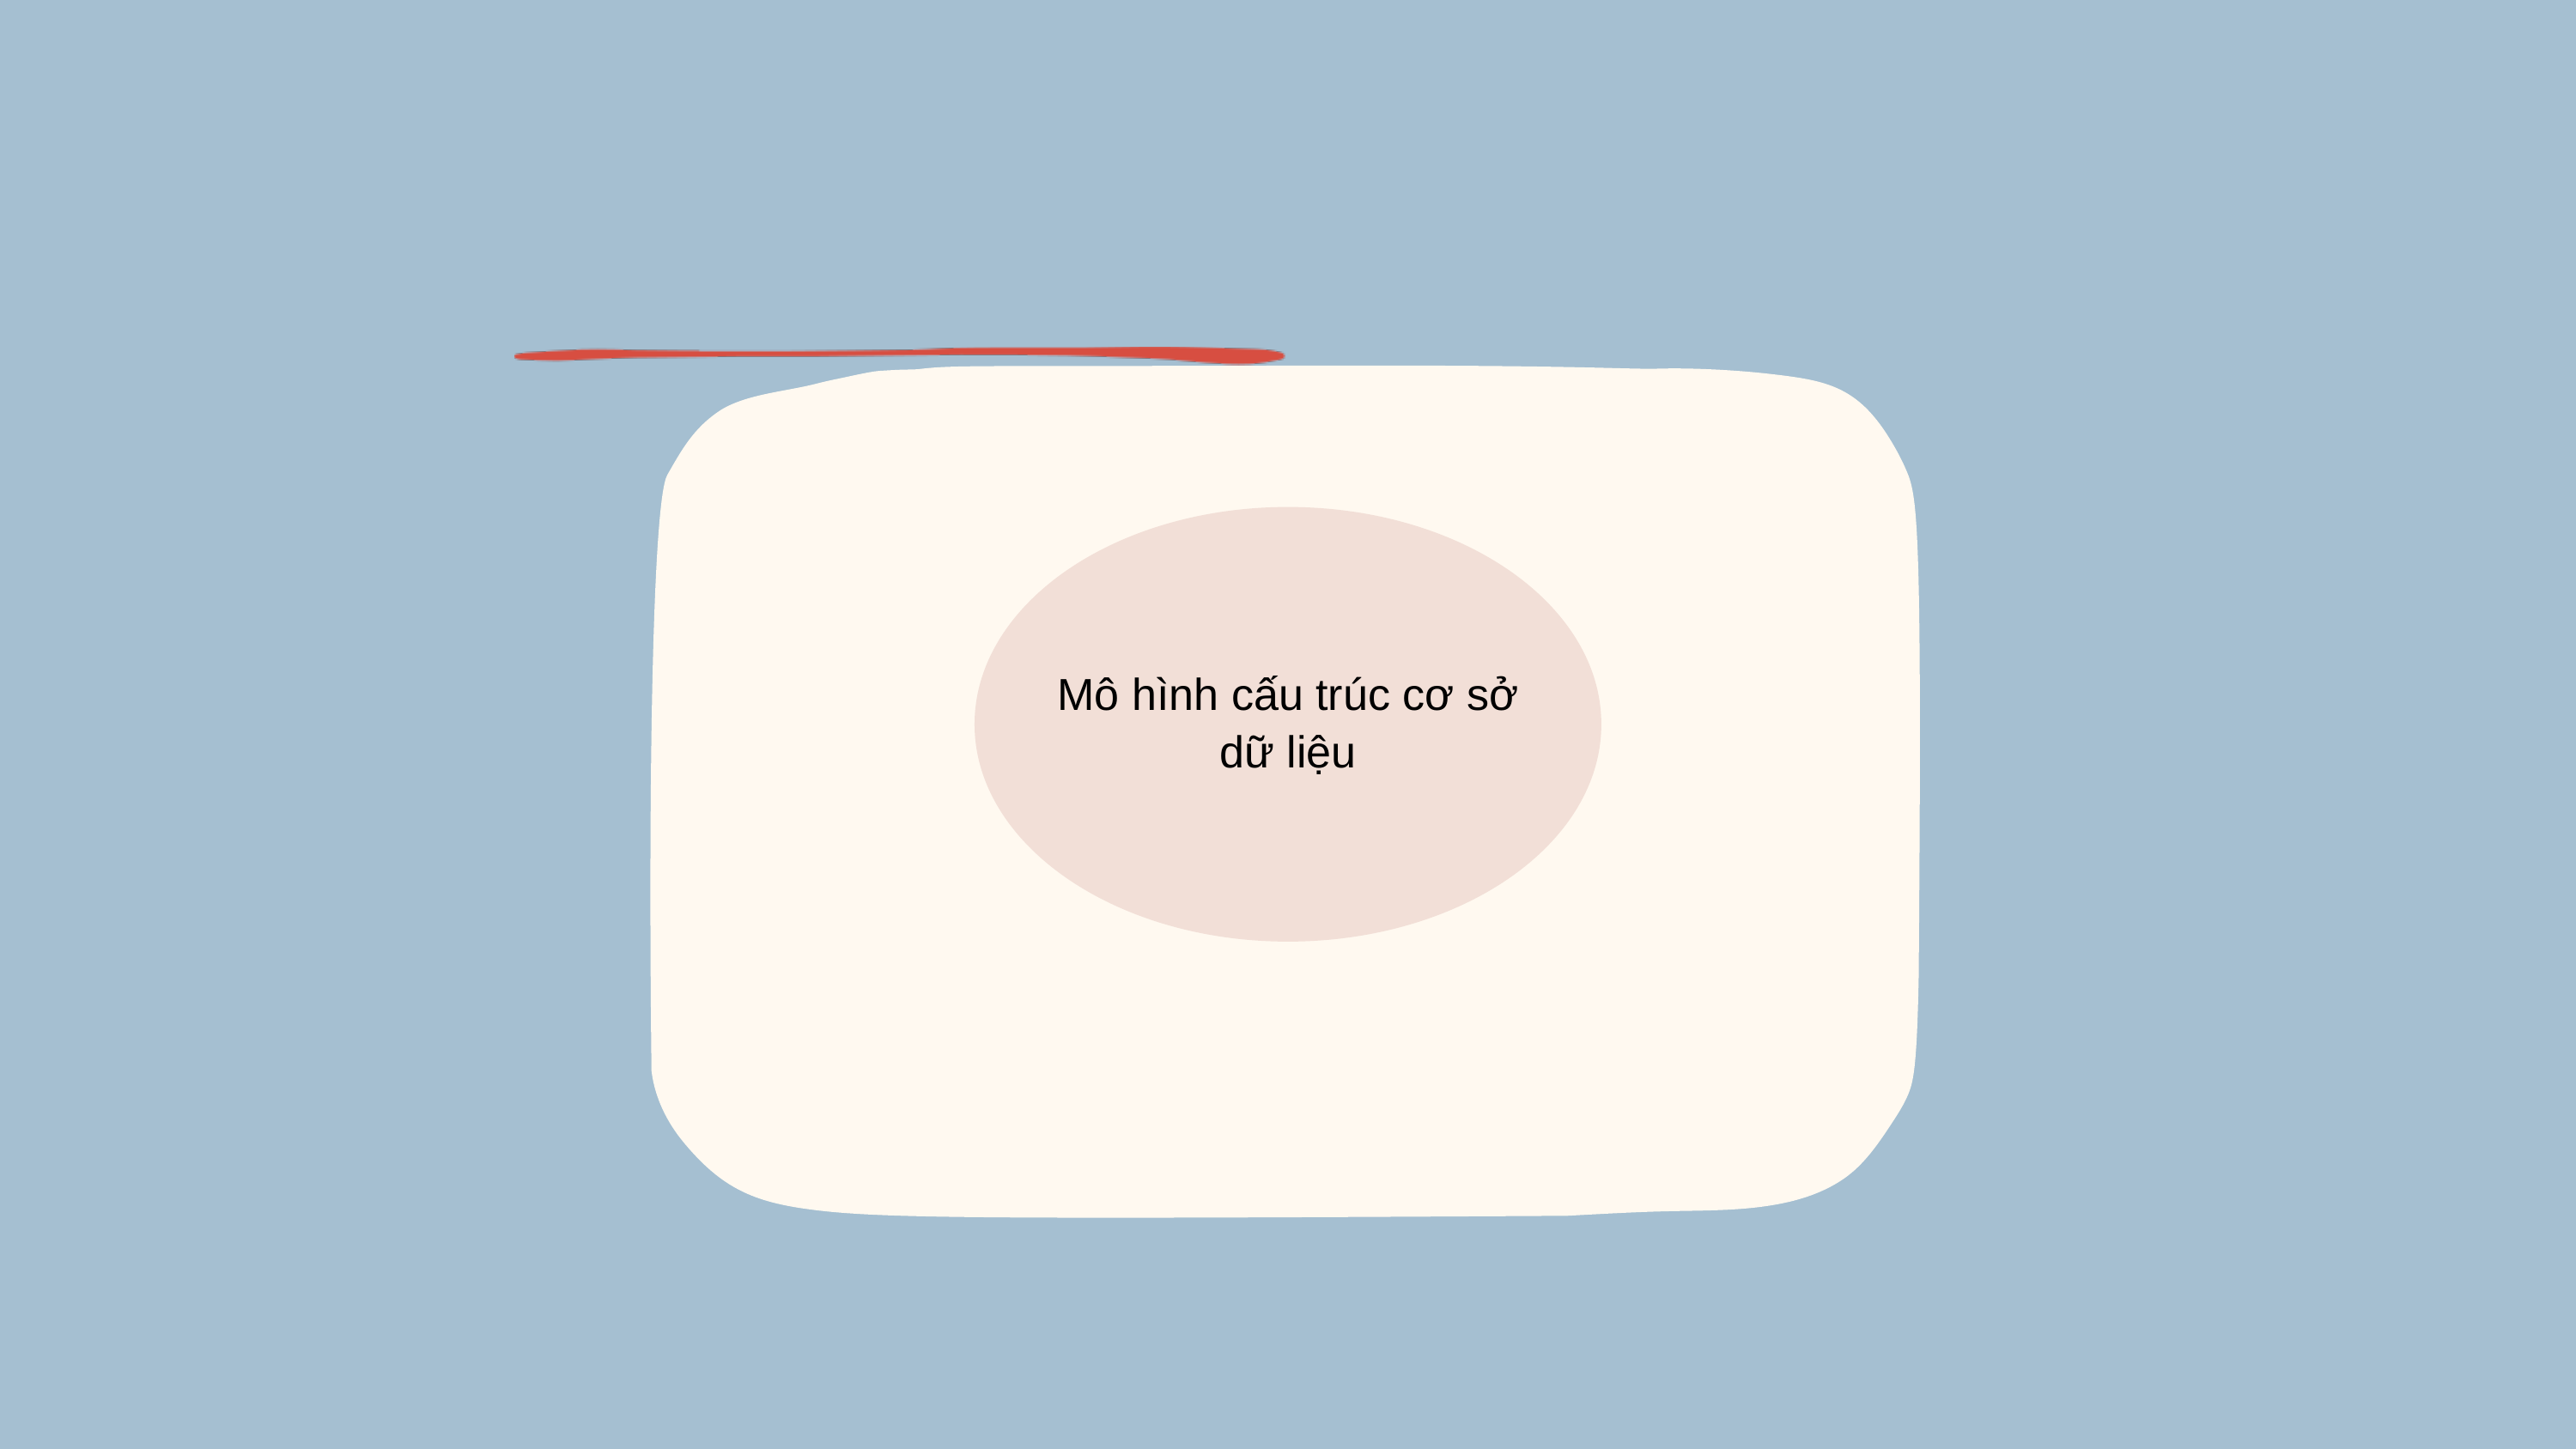

Mô hình cấu trúc cơ sở dữ liệu